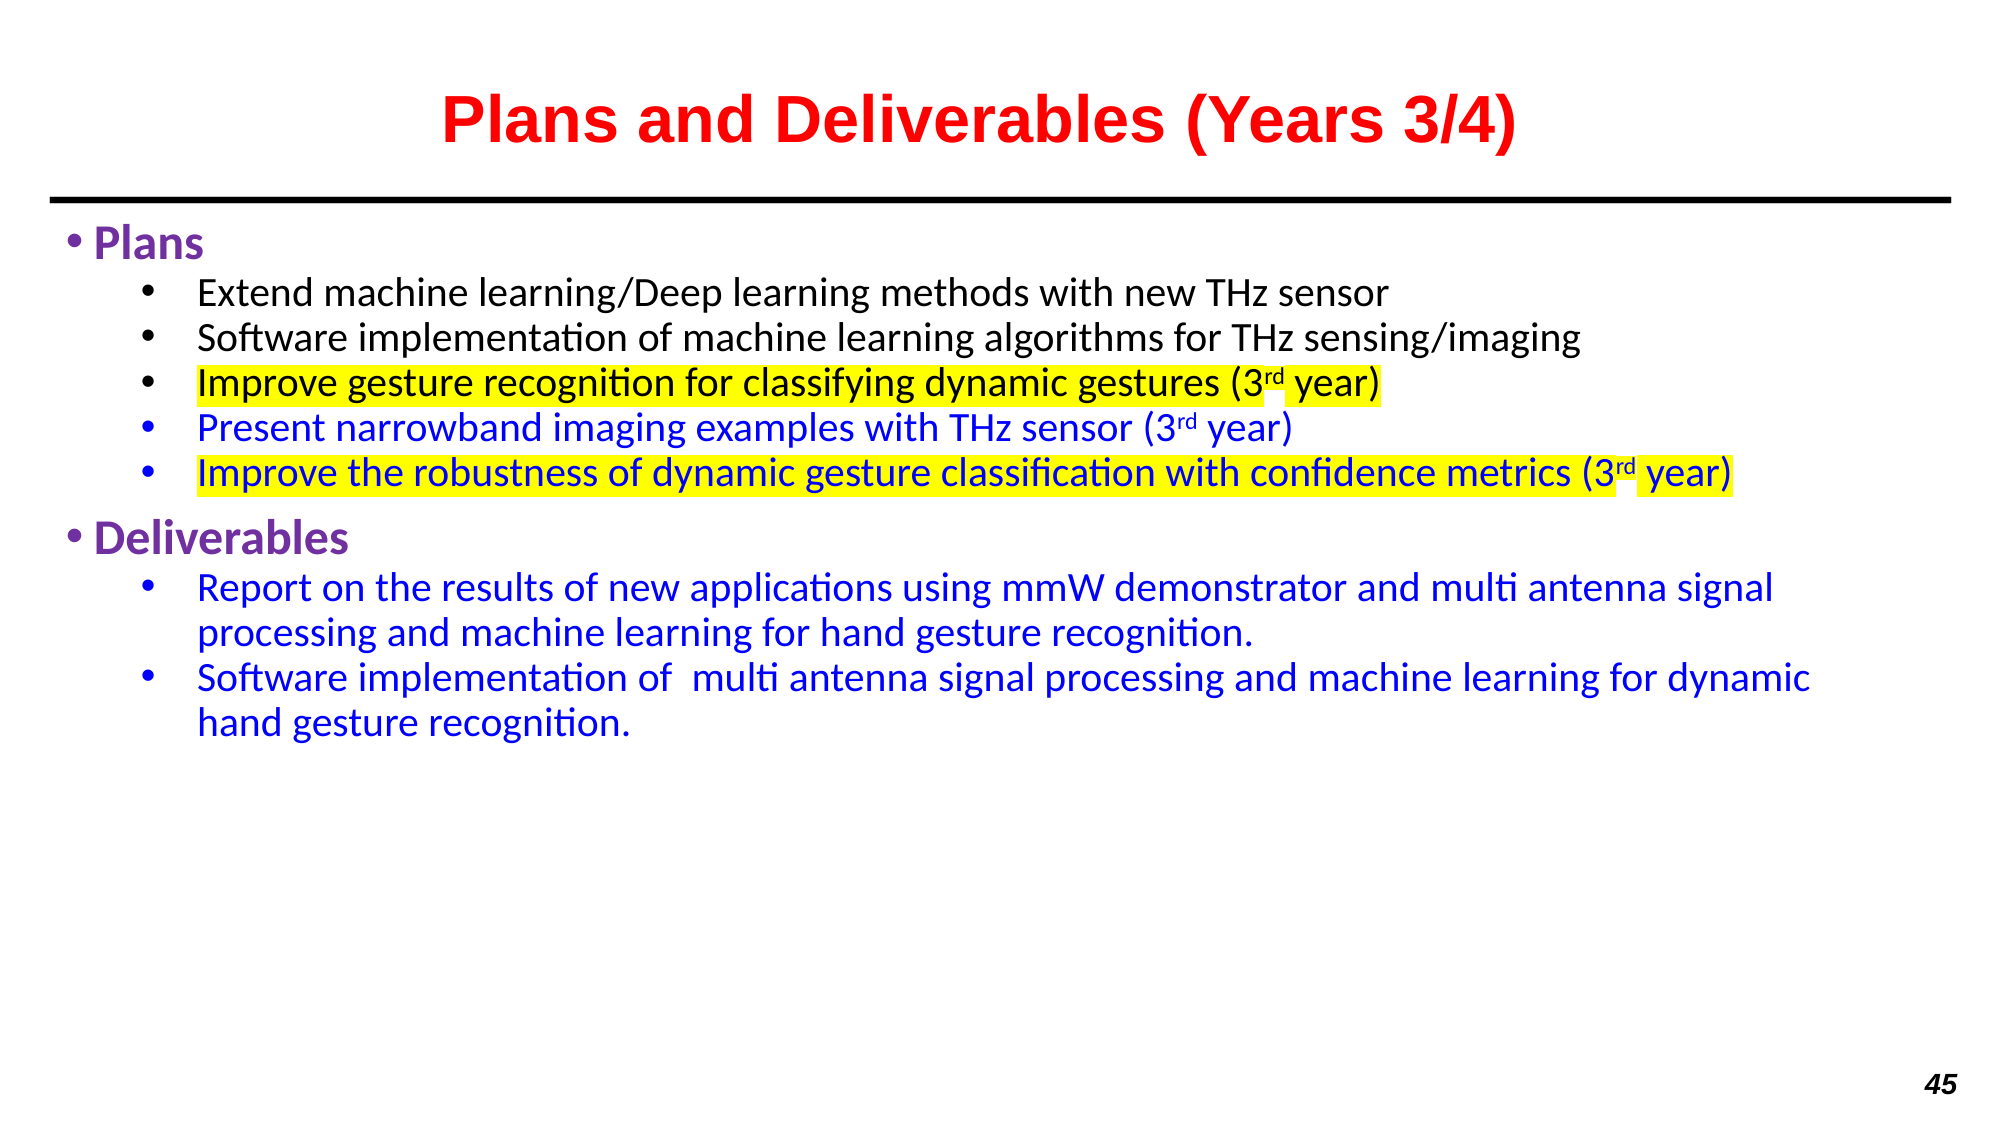

# Plans and Deliverables (Years 3/4)
Plans
Extend machine learning/Deep learning methods with new THz sensor
Software implementation of machine learning algorithms for THz sensing/imaging
Improve gesture recognition for classifying dynamic gestures (3rd year)
Present narrowband imaging examples with THz sensor (3rd year)
Improve the robustness of dynamic gesture classification with confidence metrics (3rd year)
Deliverables
Report on the results of new applications using mmW demonstrator and multi antenna signal processing and machine learning for hand gesture recognition.
Software implementation of  multi antenna signal processing and machine learning for dynamic hand gesture recognition.